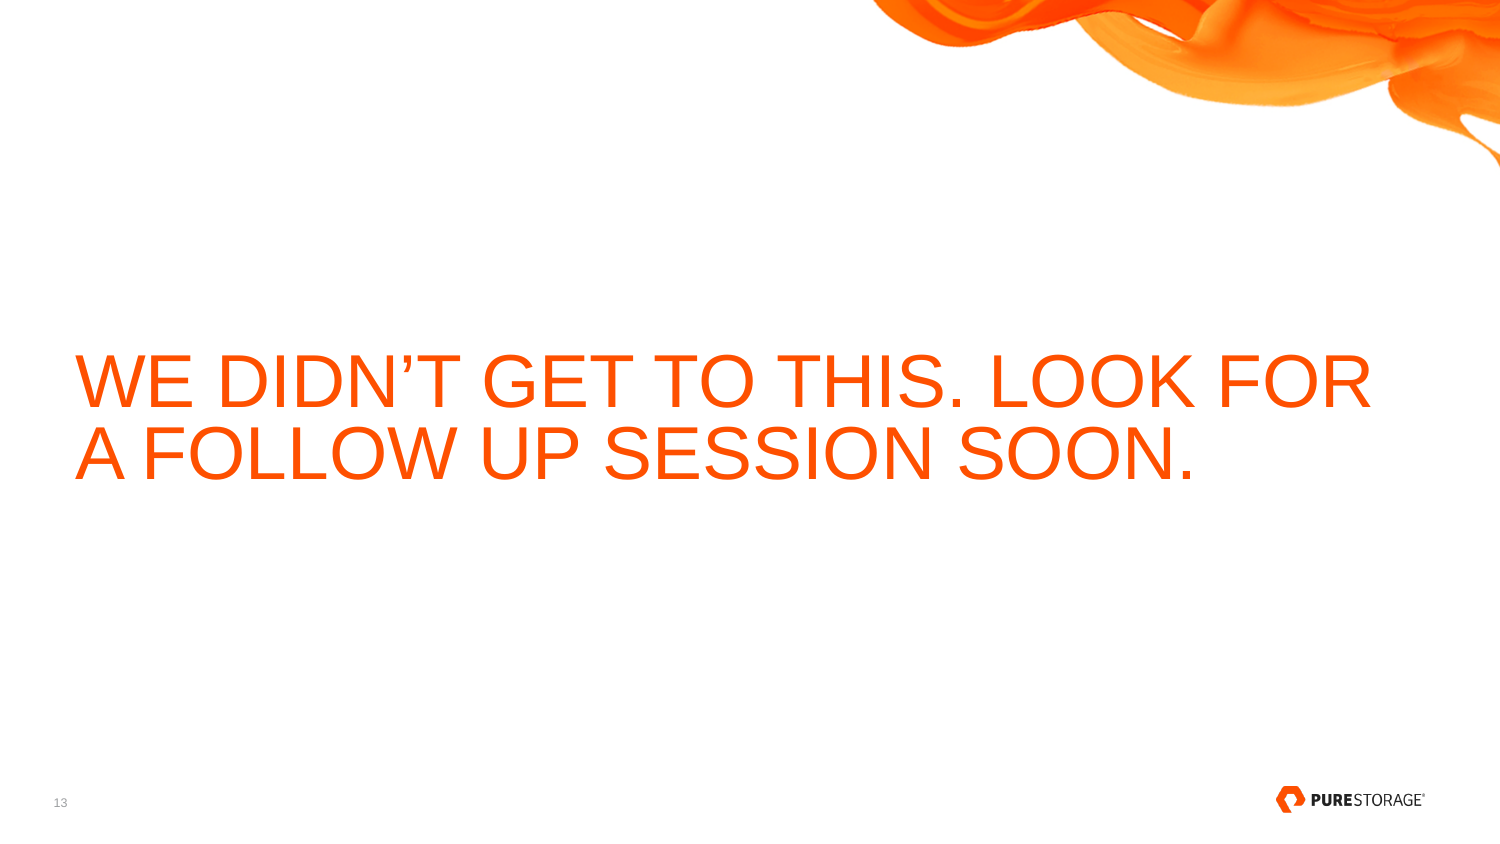

# We didn’t get to this. LOOK FOR A FOLLOW UP SESSION SOON.